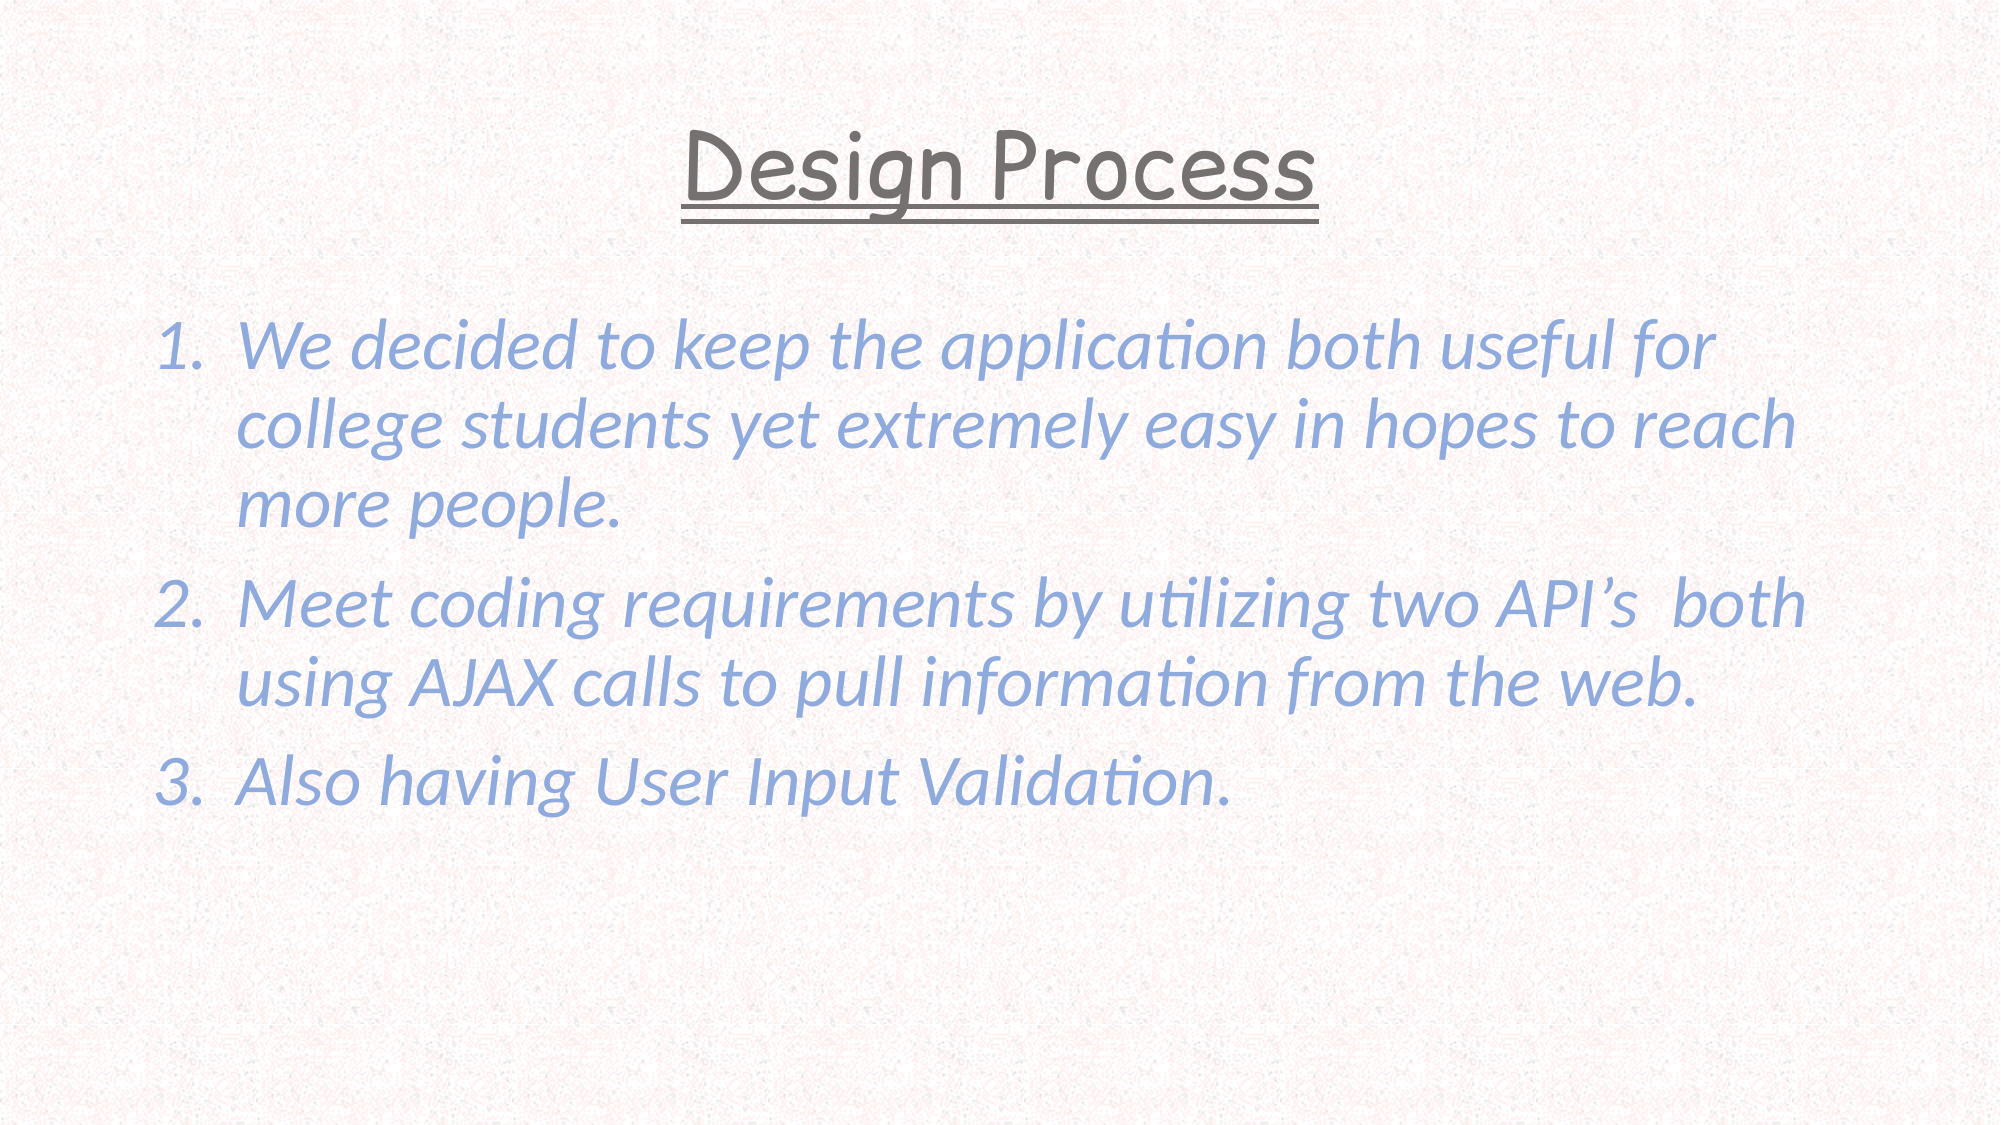

# Design Process
We decided to keep the application both useful for college students yet extremely easy in hopes to reach more people.
Meet coding requirements by utilizing two API’s  both using AJAX calls to pull information from the web.
Also having User Input Validation.